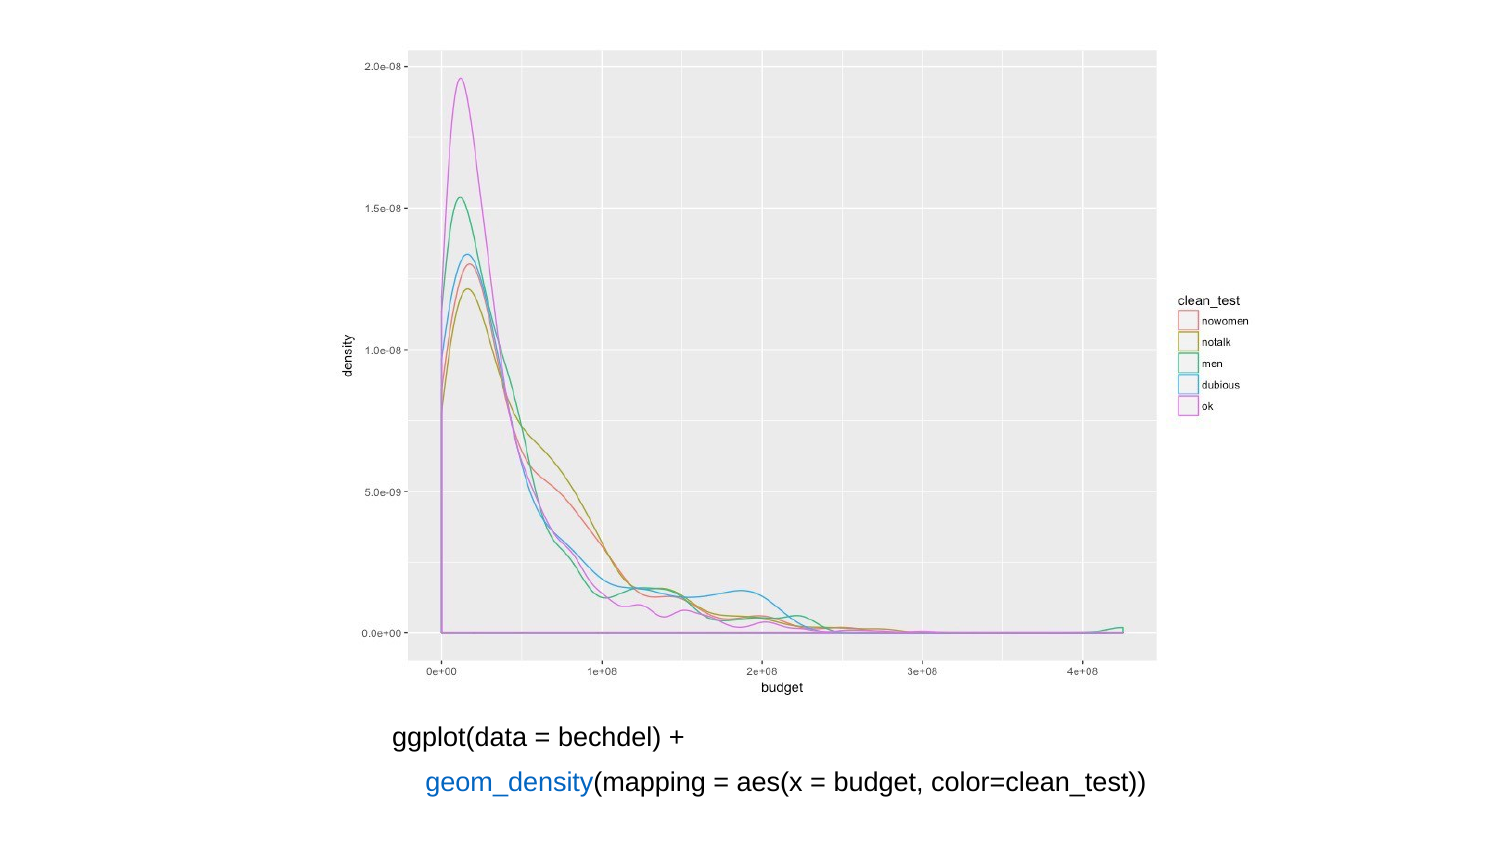

ggplot(data = bechdel) +
geom_density(mapping = aes(x = budget, color=clean_test))